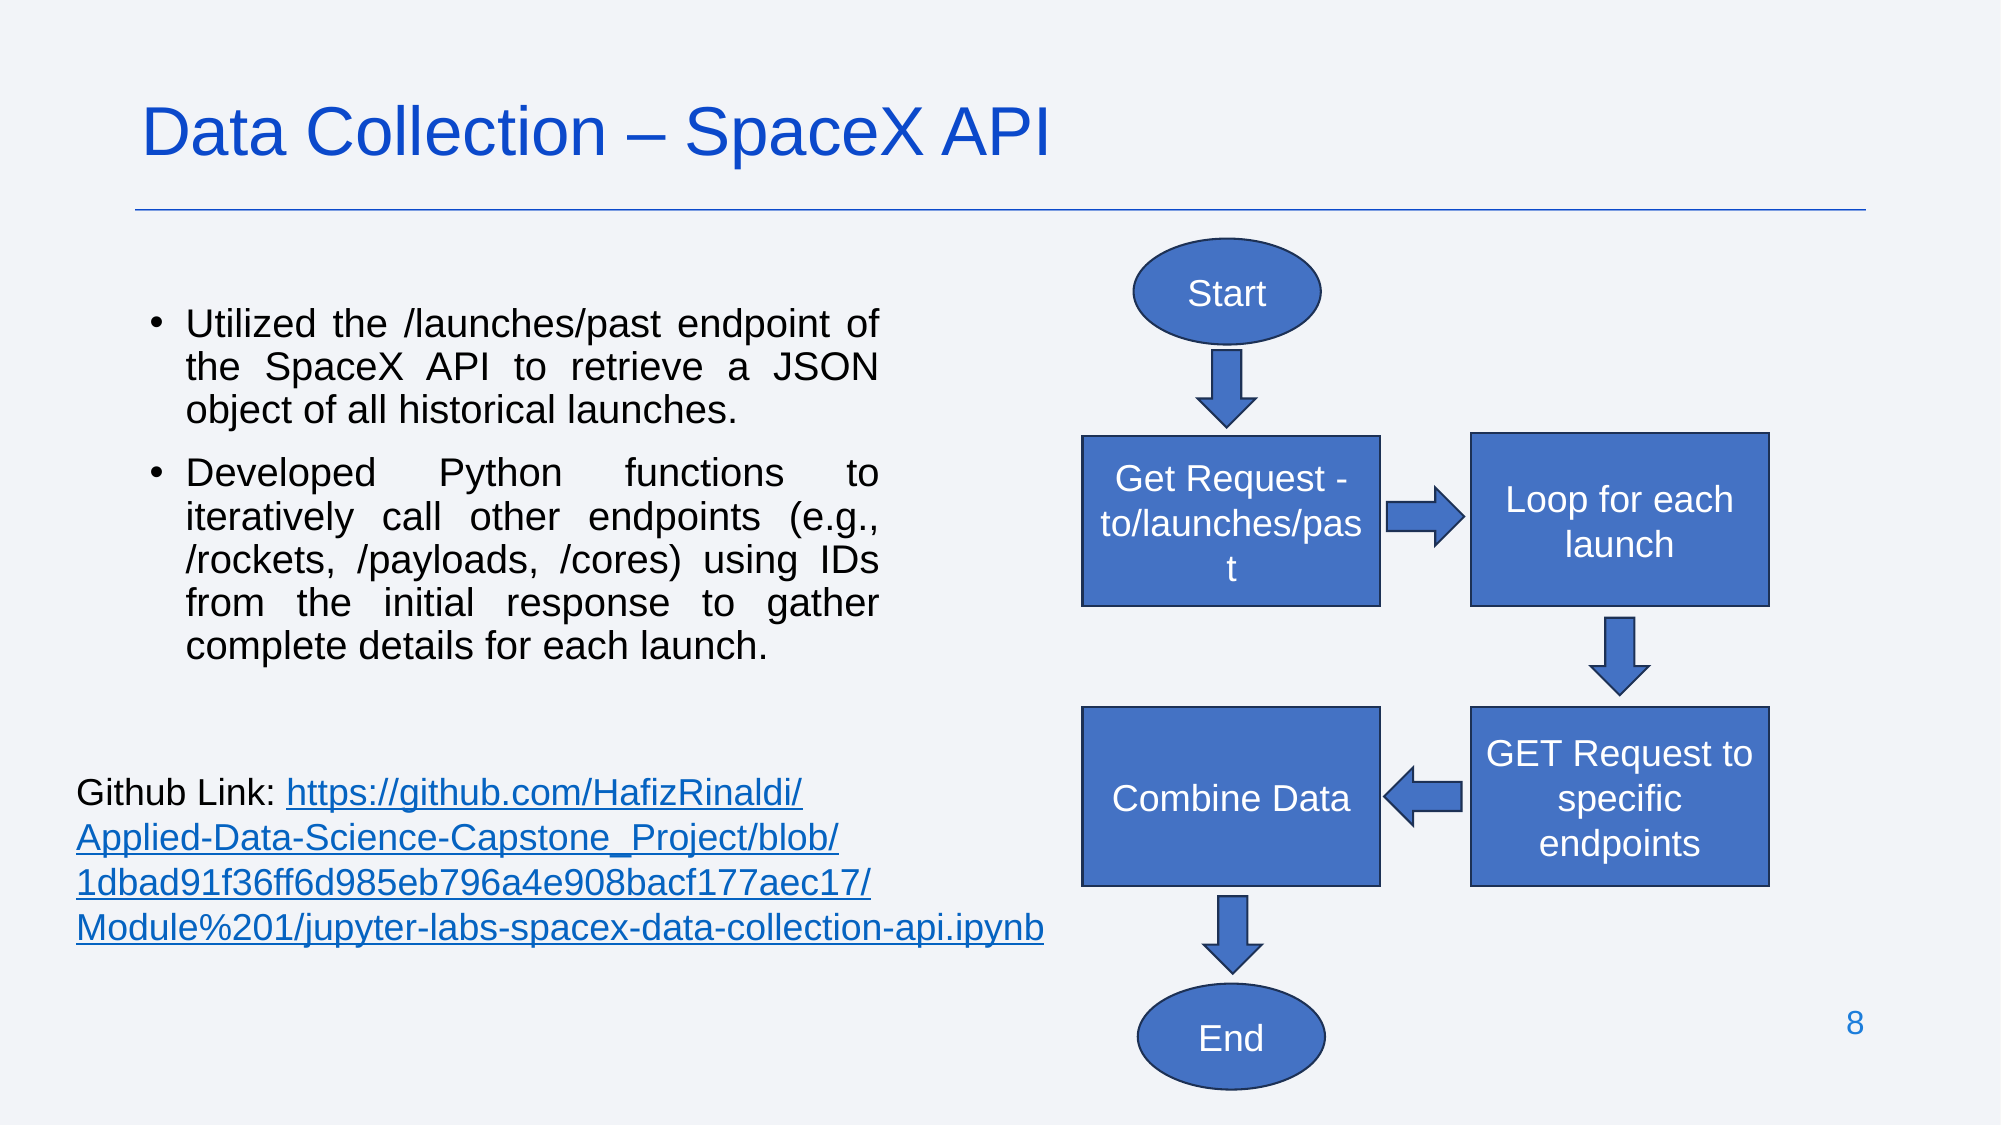

Data Collection – SpaceX API
Start
Utilized the /launches/past endpoint of the SpaceX API to retrieve a JSON object of all historical launches.
Developed Python functions to iteratively call other endpoints (e.g., /rockets, /payloads, /cores) using IDs from the initial response to gather complete details for each launch.

Loop for each launch
Get Request -to/launches/past

GET Request to specific endpoints
Combine Data

Github Link: https://github.com/HafizRinaldi/
Applied-Data-Science-Capstone_Project/blob/
1dbad91f36ff6d985eb796a4e908bacf177aec17/
Module%201/jupyter-labs-spacex-data-collection-api.ipynb

End
8